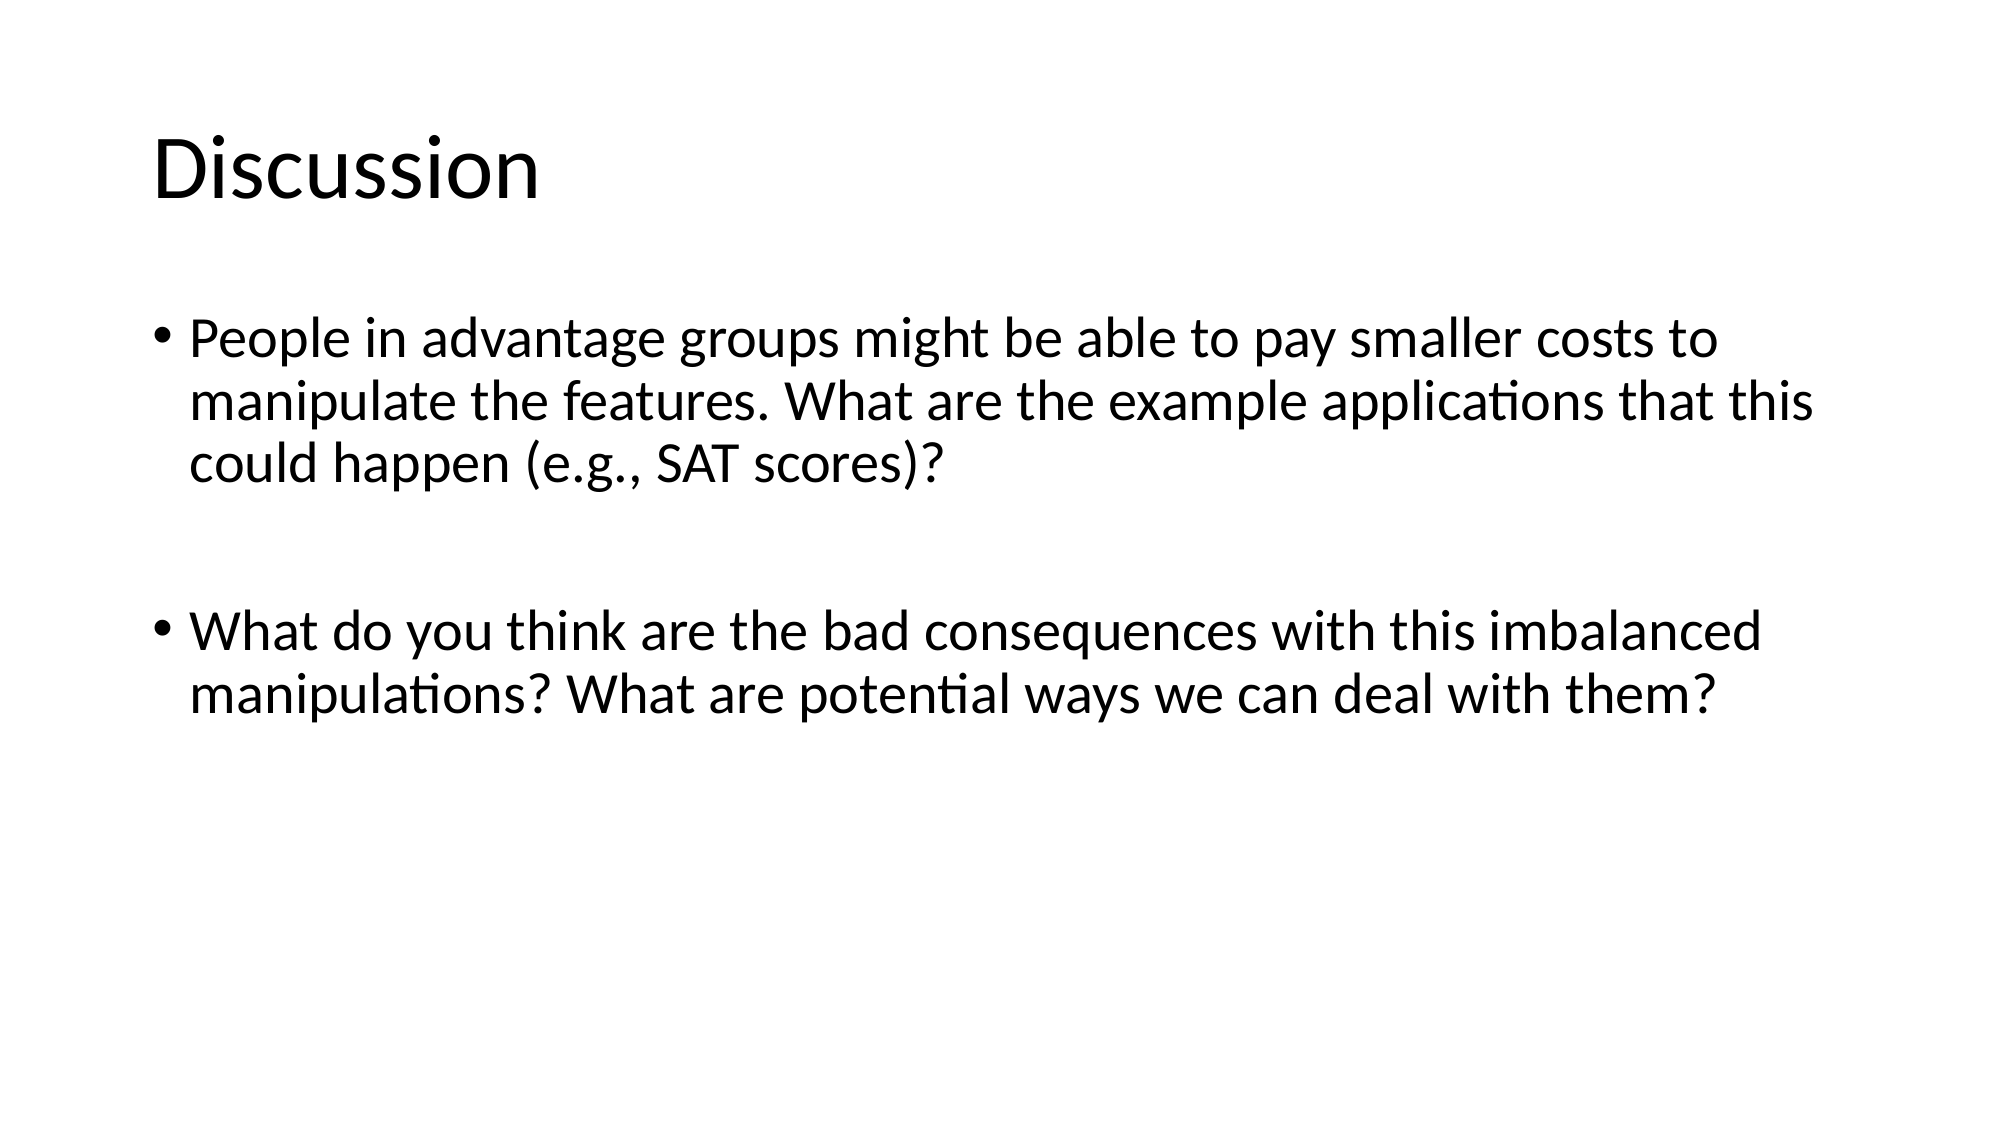

# Discussion
People in advantage groups might be able to pay smaller costs to manipulate the features. What are the example applications that this could happen (e.g., SAT scores)?

What do you think are the bad consequences with this imbalanced manipulations? What are potential ways we can deal with them?